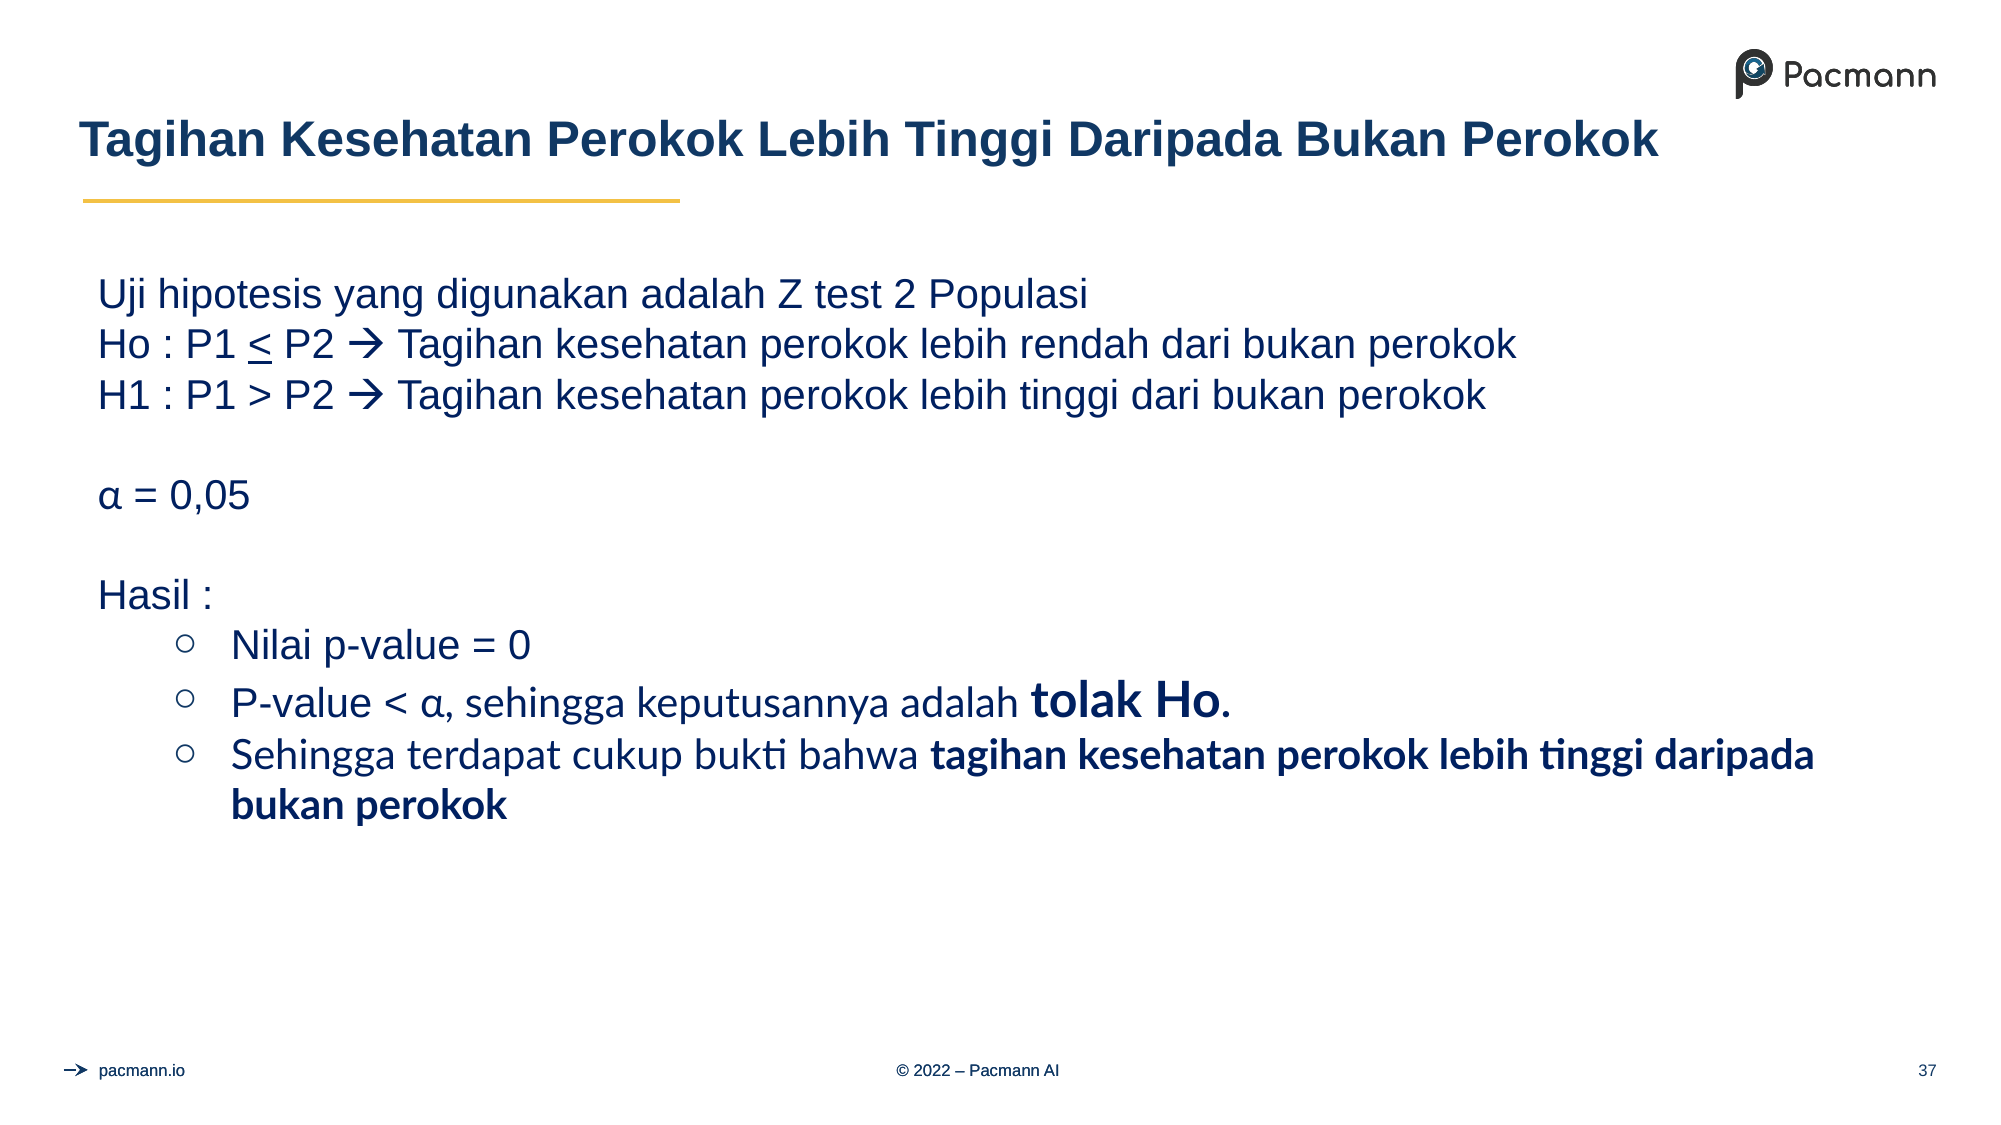

# Tagihan Kesehatan Perokok Lebih Tinggi Daripada Bukan Perokok
Uji hipotesis yang digunakan adalah Z test 2 Populasi
Ho : P1 < P2 🡪 Tagihan kesehatan perokok lebih rendah dari bukan perokok
H1 : P1 > P2 🡪 Tagihan kesehatan perokok lebih tinggi dari bukan perokok

α = 0,05

Hasil :
Nilai p-value = 0
P-value < α, sehingga keputusannya adalah tolak Ho.
Sehingga terdapat cukup bukti bahwa tagihan kesehatan perokok lebih tinggi daripada bukan perokok